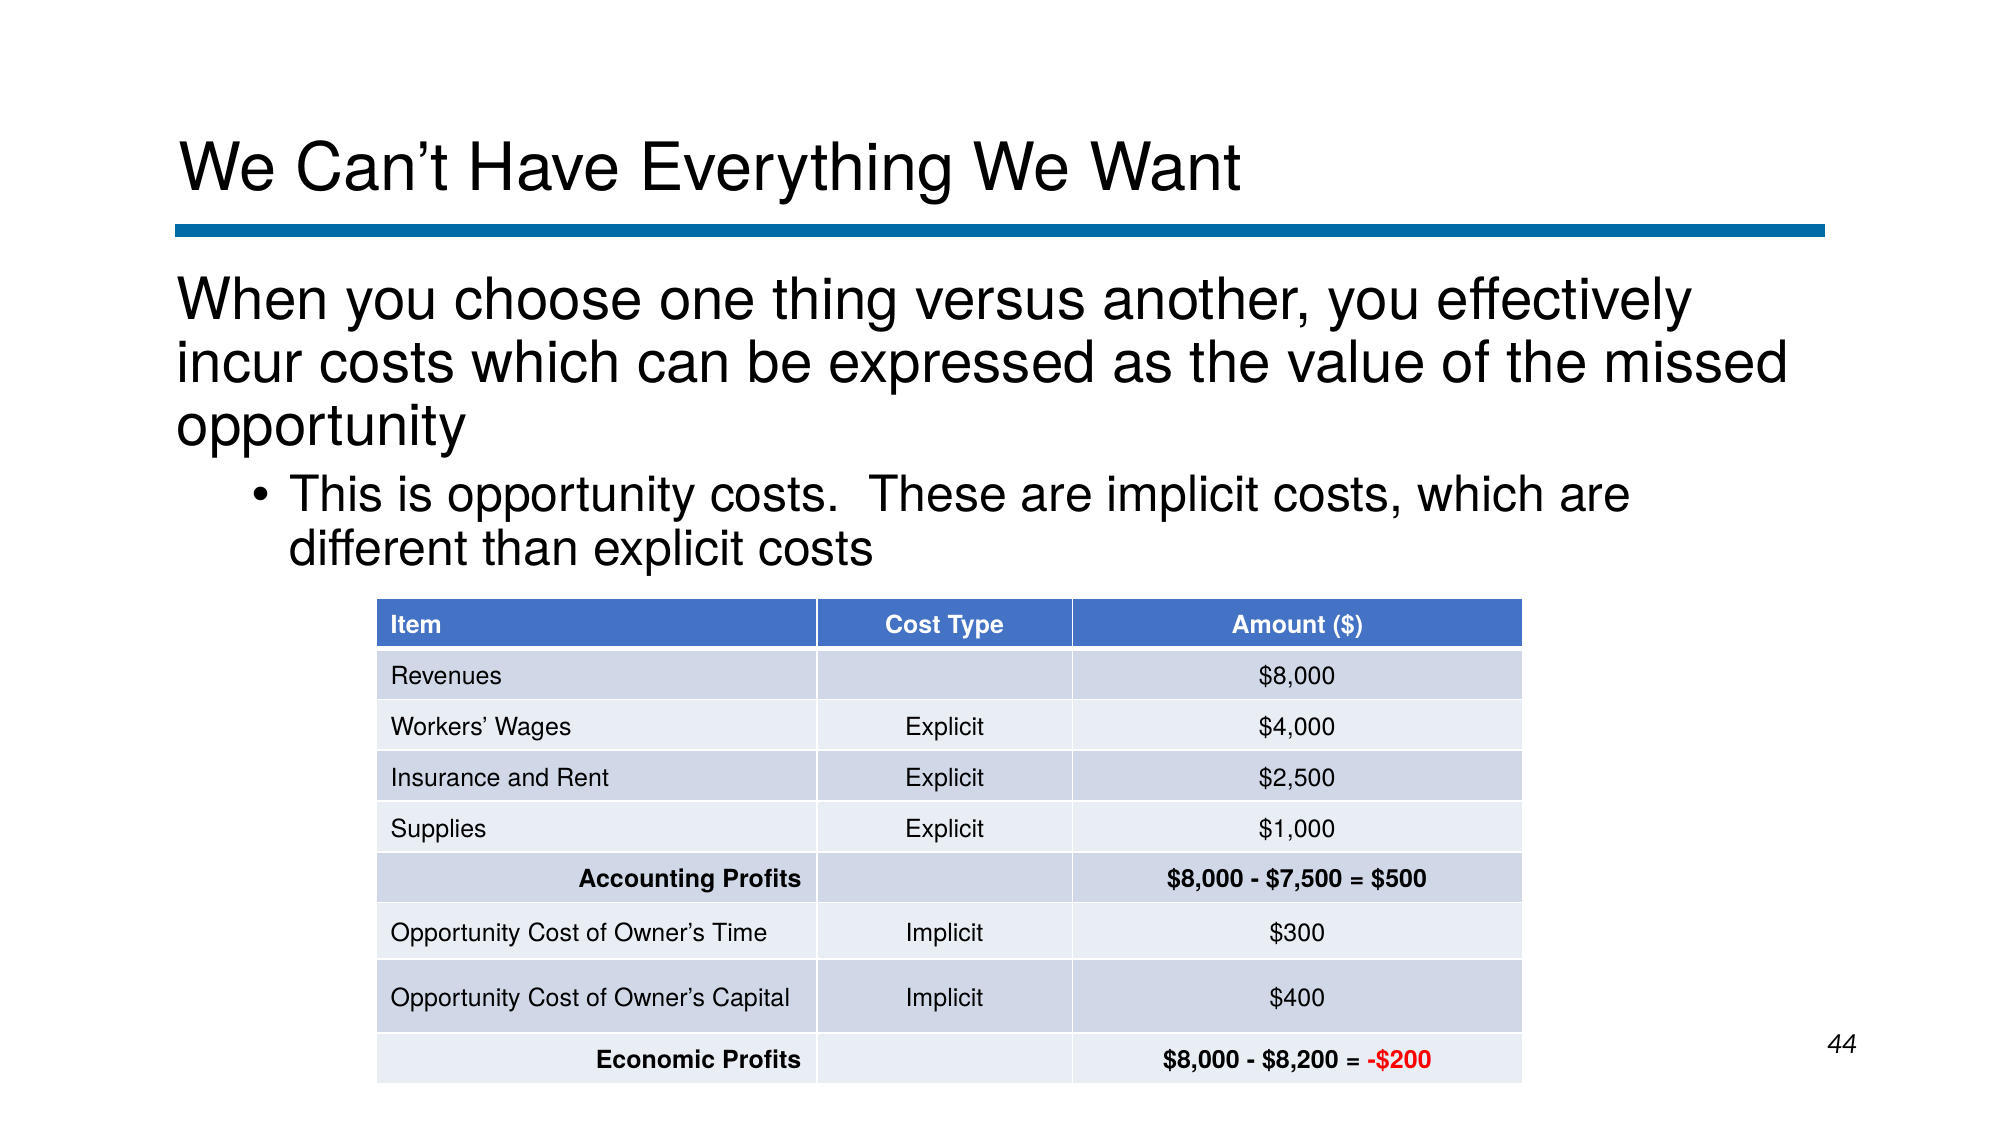

# We Can’t Have Everything We Want
When you choose one thing versus another, you effectively incur costs which can be expressed as the value of the missed opportunity
This is opportunity costs.  These are implicit costs, which are different than explicit costs
| Item | Cost Type | Amount ($) |
| --- | --- | --- |
| Revenues |  | $8,000 |
| Workers’ Wages | Explicit | $4,000 |
| Insurance and Rent | Explicit | $2,500 |
| Supplies | Explicit | $1,000 |
| Accounting Profits |  | $8,000 - $7,500 = $500 |
| Opportunity Cost of Owner’s Time | Implicit | $300 |
| Opportunity Cost of Owner’s Capital | Implicit | $400 |
| Economic Profits |  | $8,000 - $8,200 = -$200 |